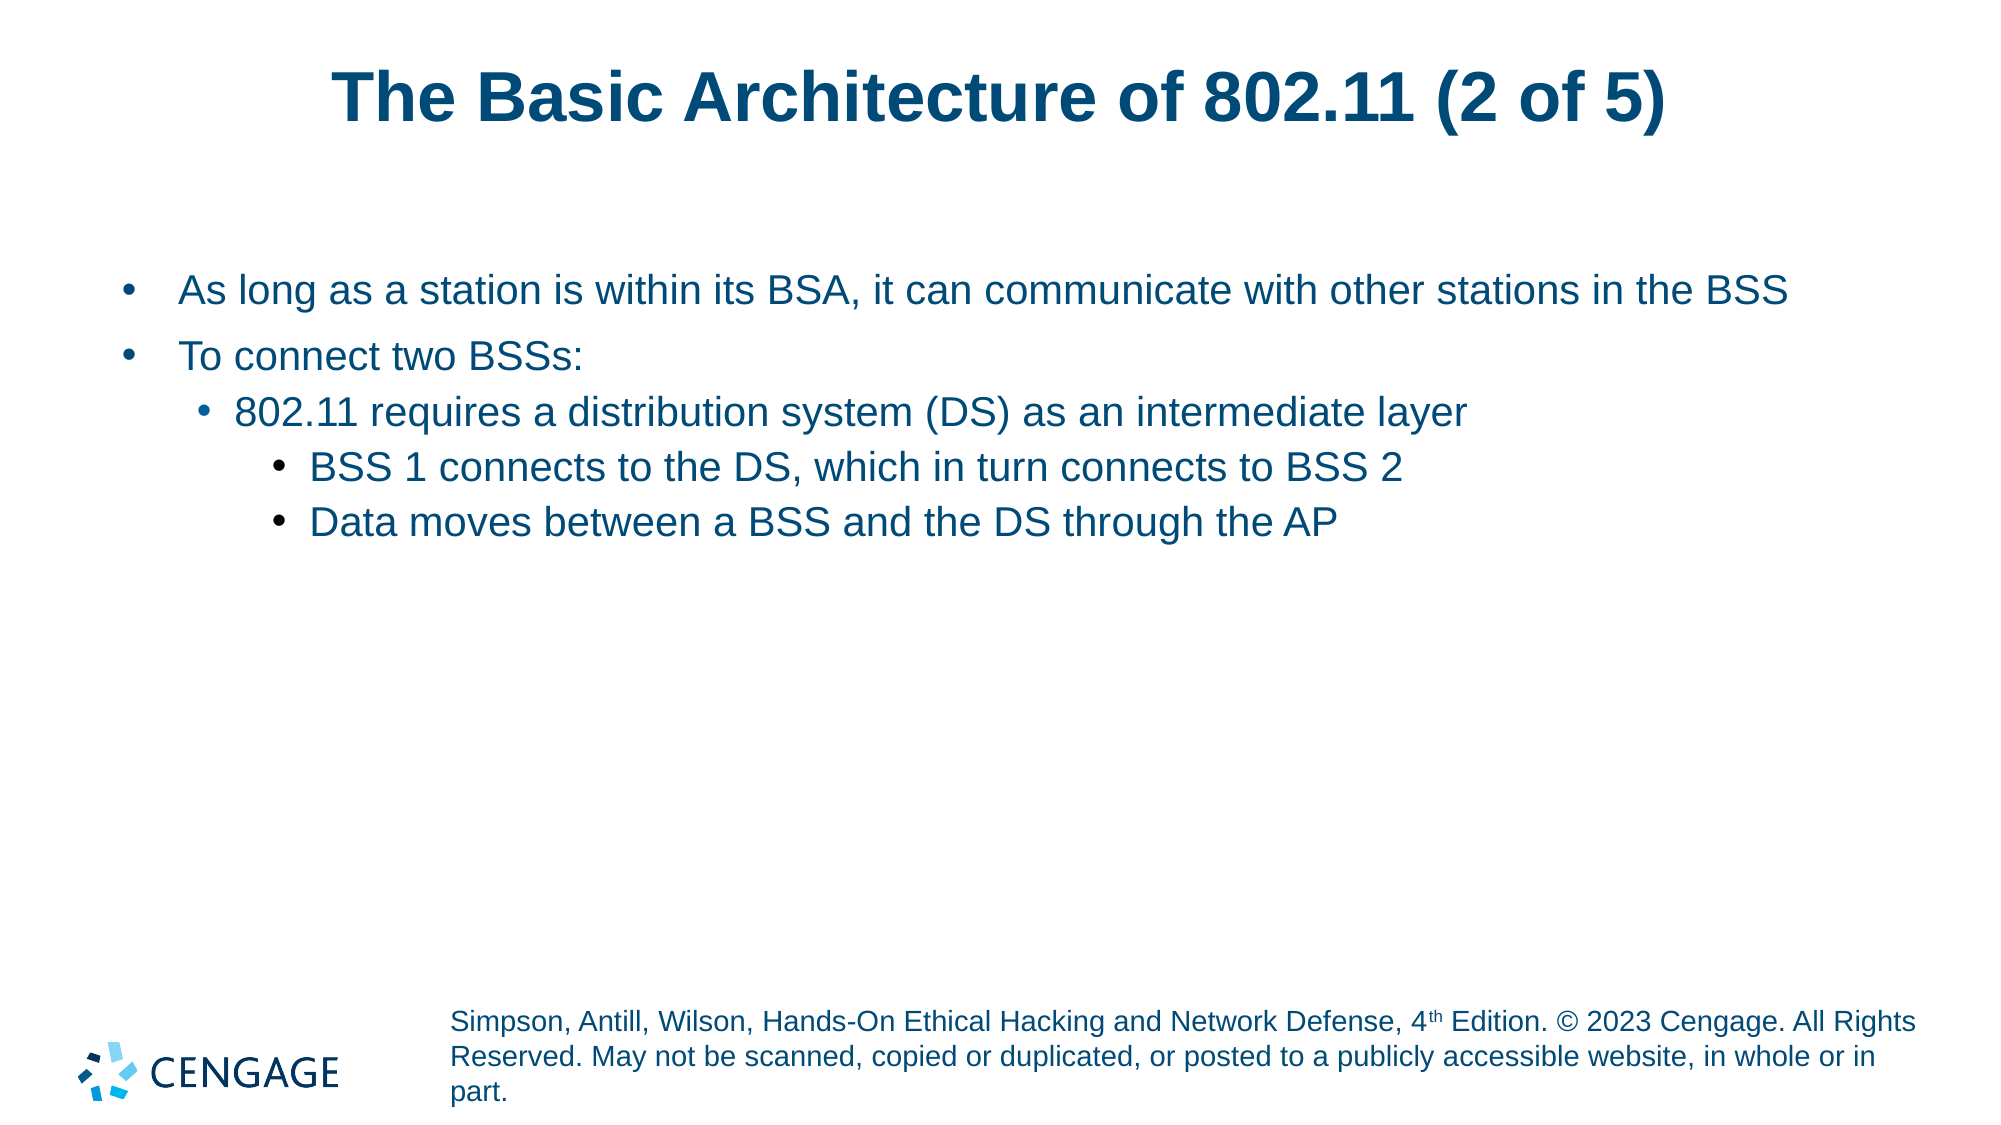

# The Basic Architecture of 802.11 (2 of 5)
As long as a station is within its BSA, it can communicate with other stations in the BSS
To connect two BSSs:
802.11 requires a distribution system (DS) as an intermediate layer
BSS 1 connects to the DS, which in turn connects to BSS 2
Data moves between a BSS and the DS through the AP